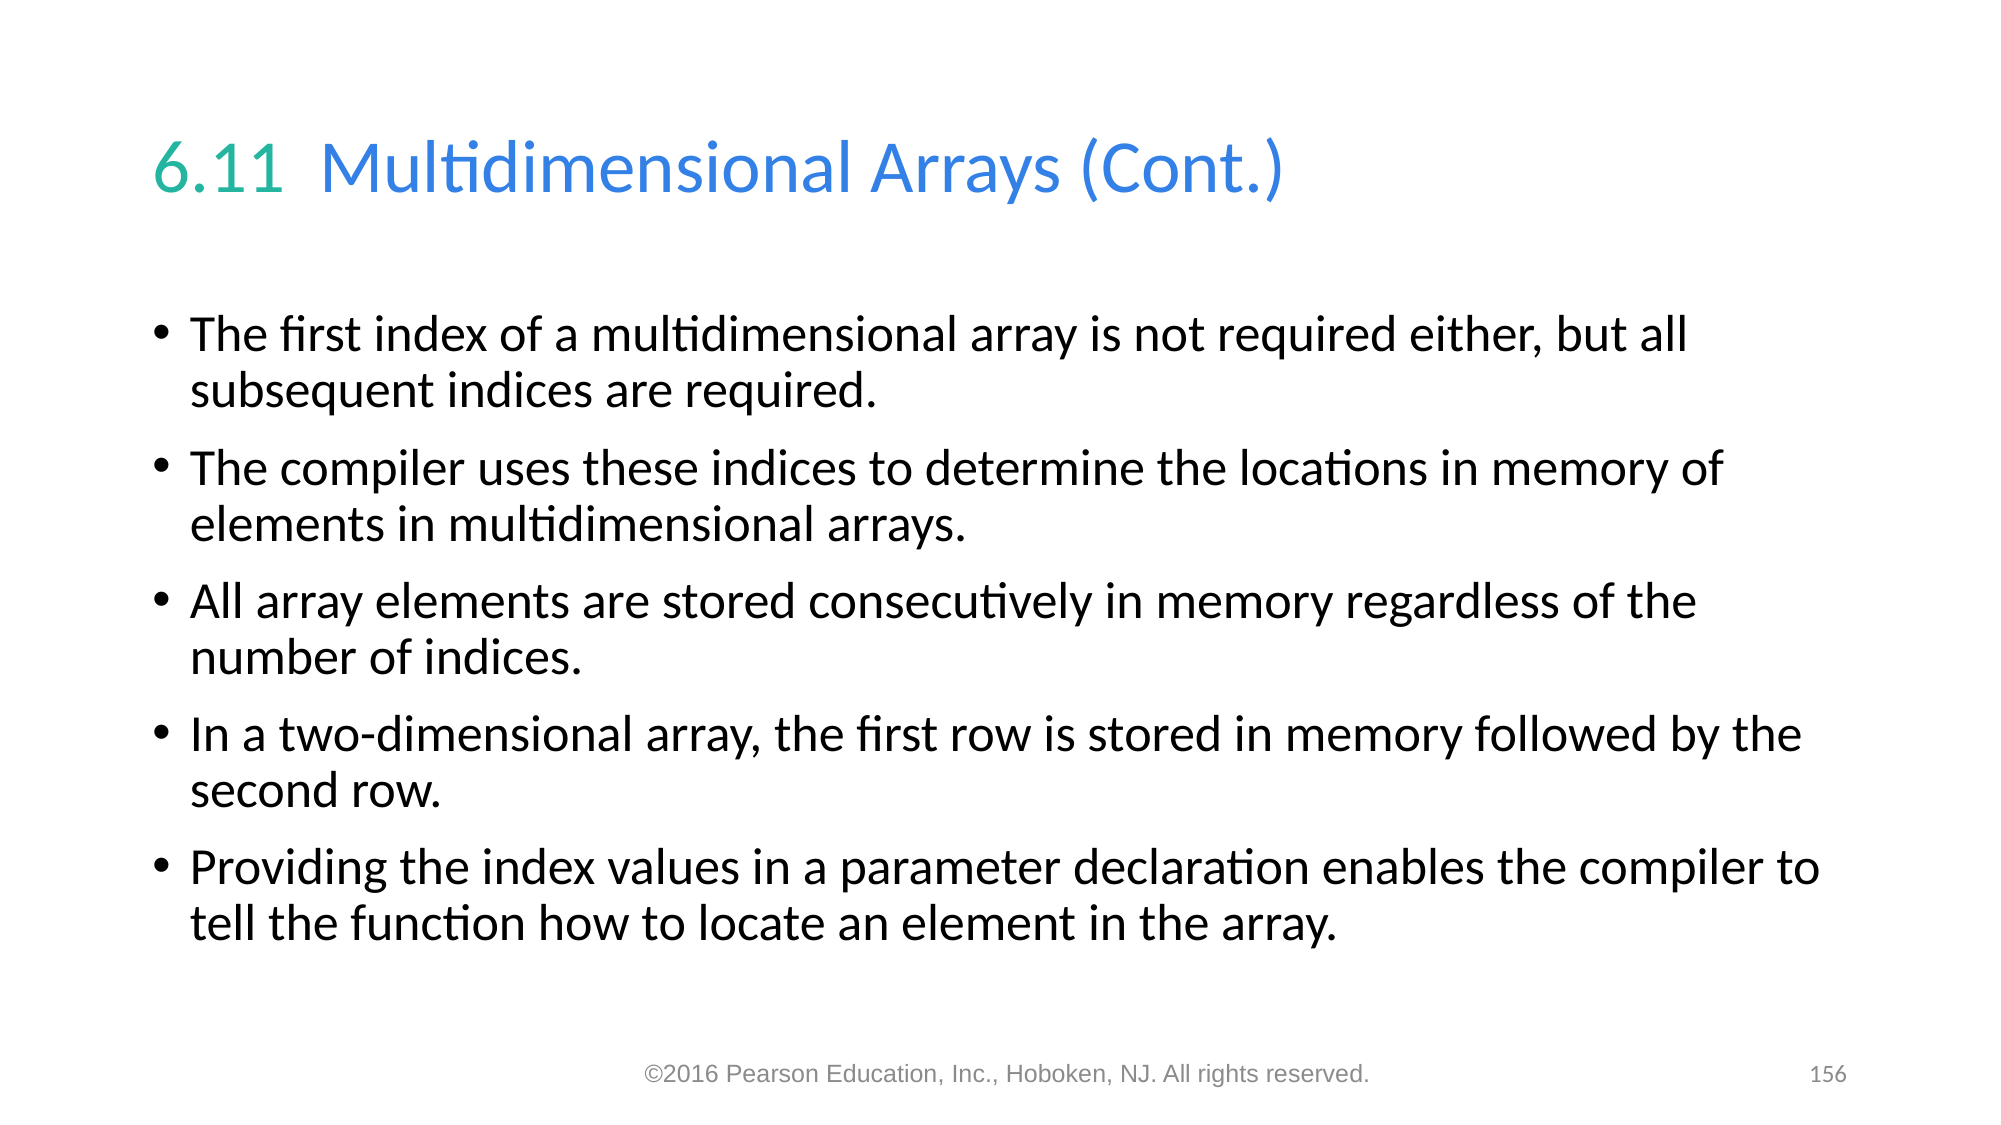

# 6.11  Multidimensional Arrays (Cont.)
The first index of a multidimensional array is not required either, but all subsequent indices are required.
The compiler uses these indices to determine the locations in memory of elements in multidimensional arrays.
All array elements are stored consecutively in memory regardless of the number of indices.
In a two-dimensional array, the first row is stored in memory followed by the second row.
Providing the index values in a parameter declaration enables the compiler to tell the function how to locate an element in the array.
156
©2016 Pearson Education, Inc., Hoboken, NJ. All rights reserved.